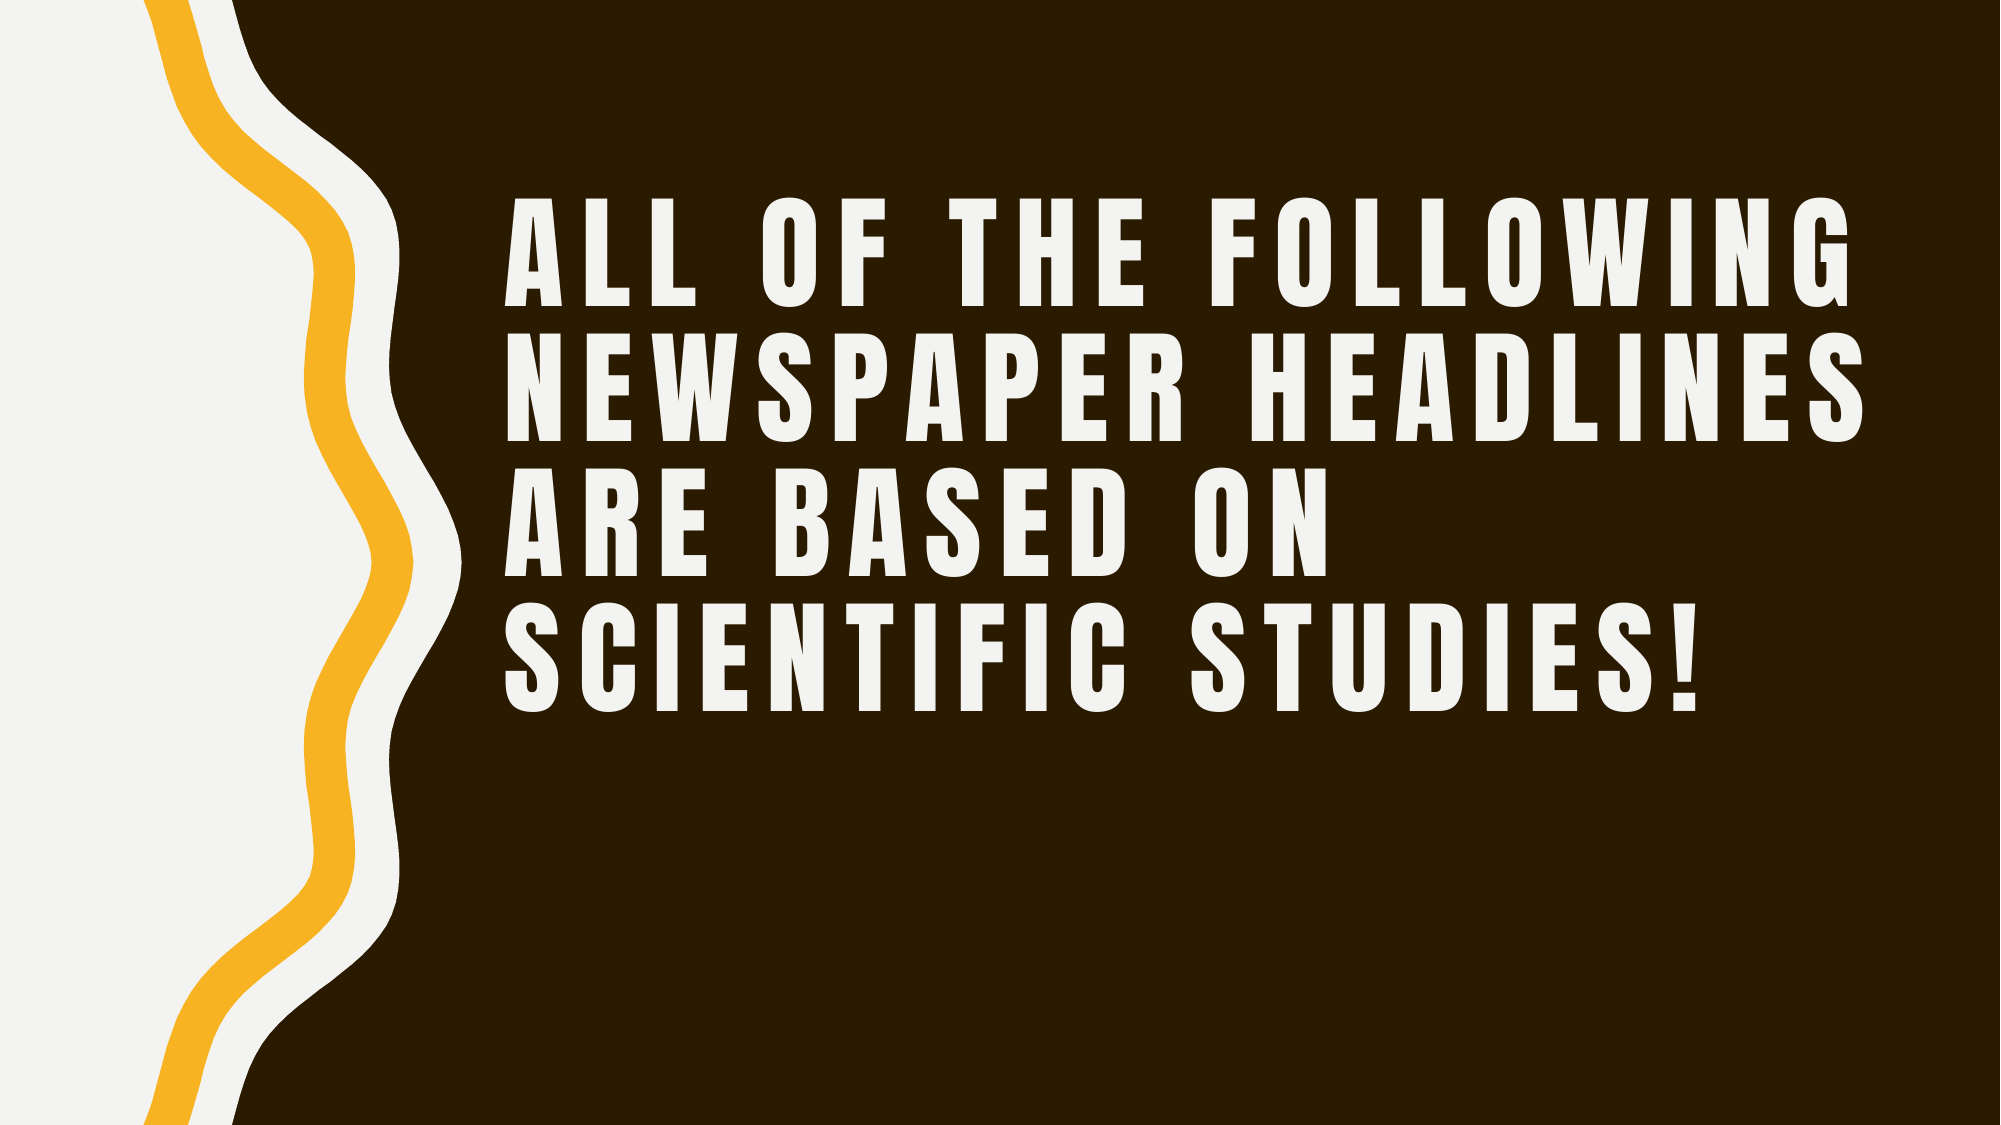

# All of the following Newspaper headlines are based on Scientific studies!